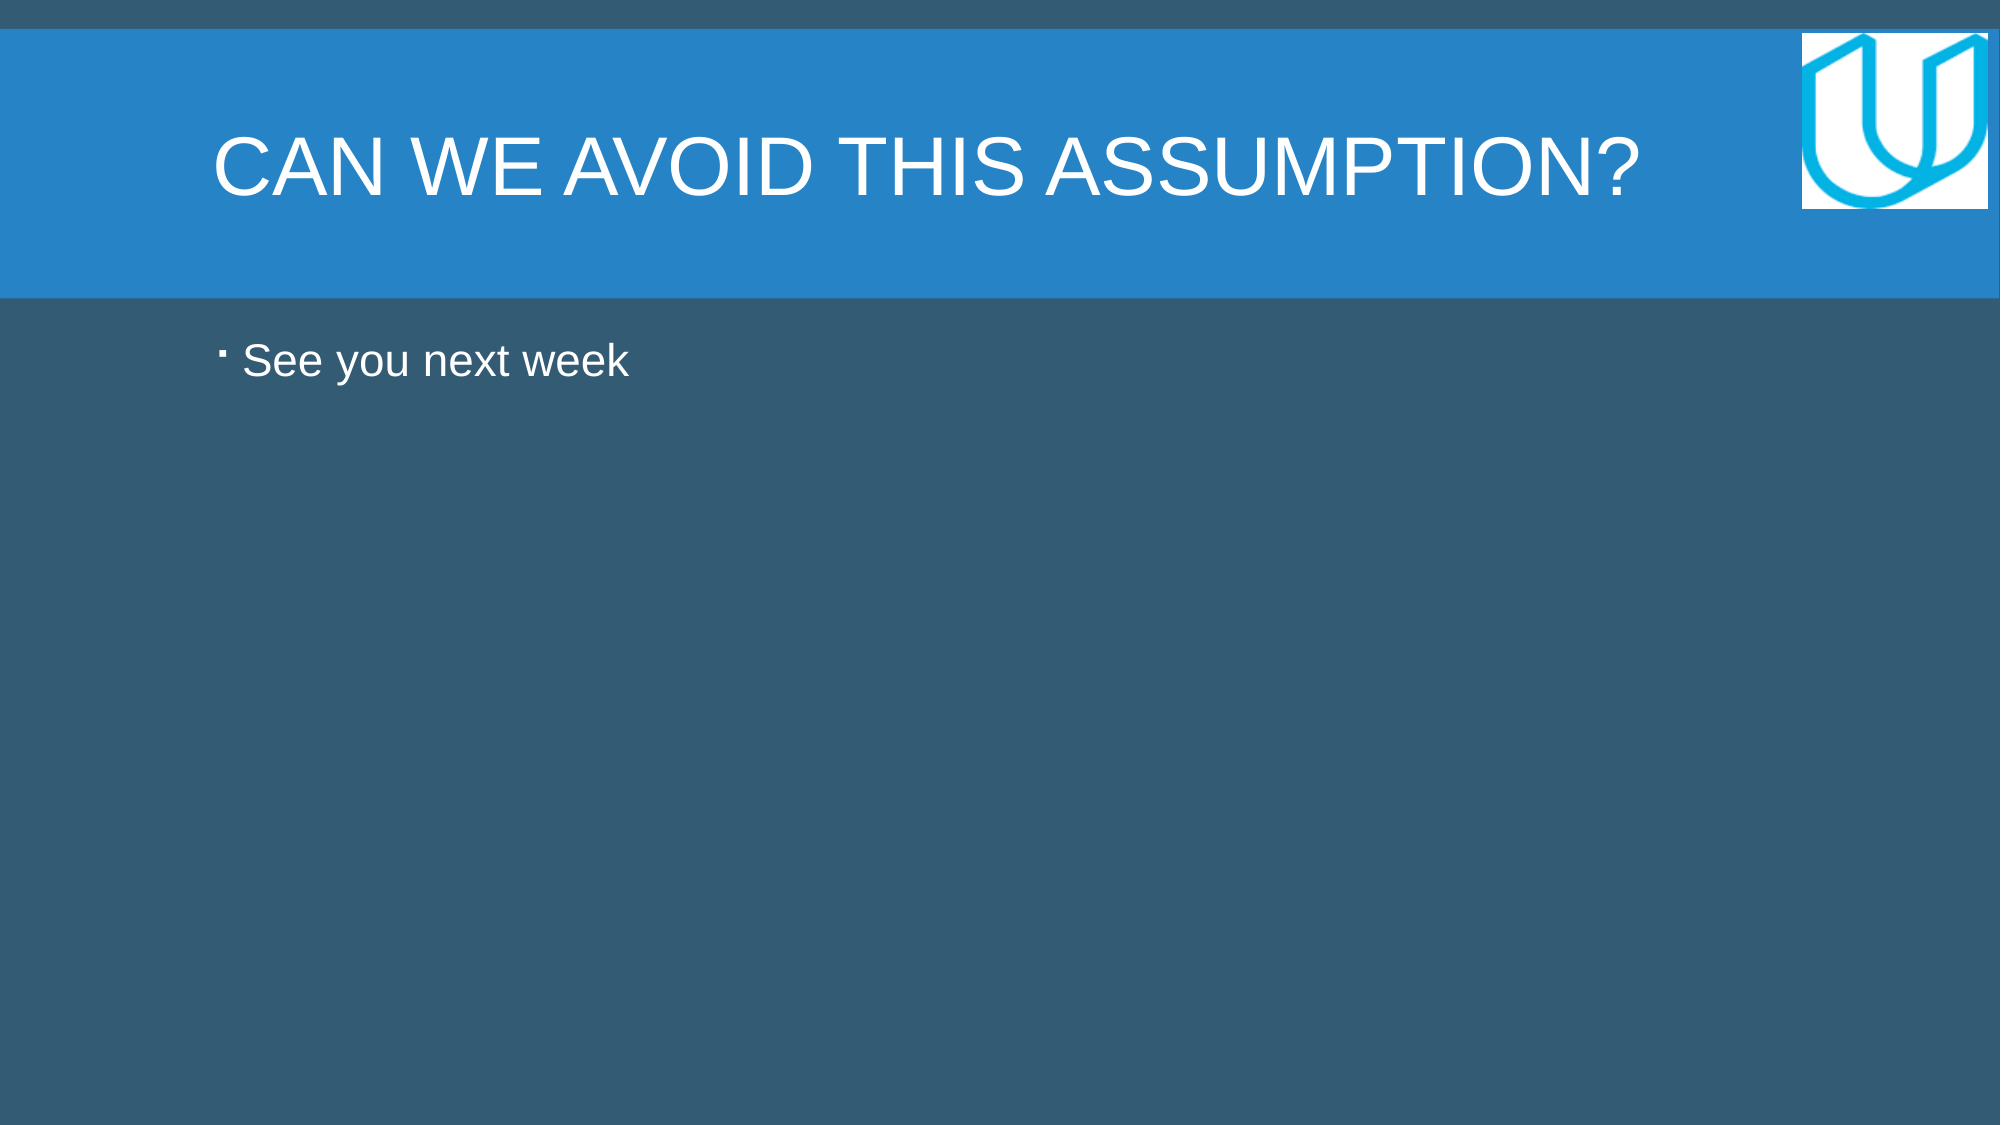

Can we avoid this assumption?
See you next week